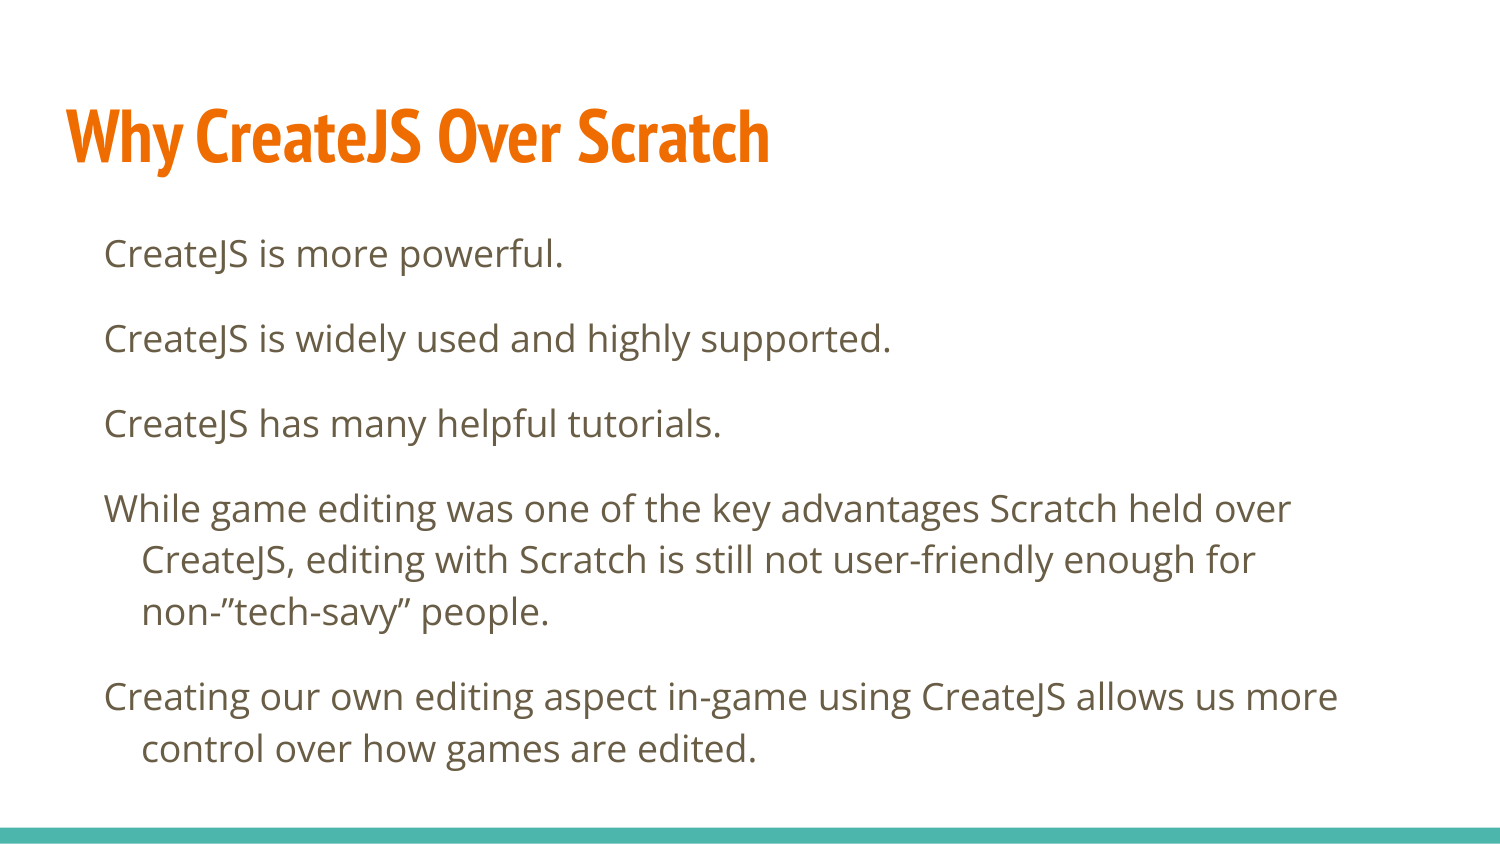

# Why CreateJS Over Scratch
CreateJS is more powerful.
CreateJS is widely used and highly supported.
CreateJS has many helpful tutorials.
While game editing was one of the key advantages Scratch held over CreateJS, editing with Scratch is still not user-friendly enough for non-”tech-savy” people.
Creating our own editing aspect in-game using CreateJS allows us more control over how games are edited.